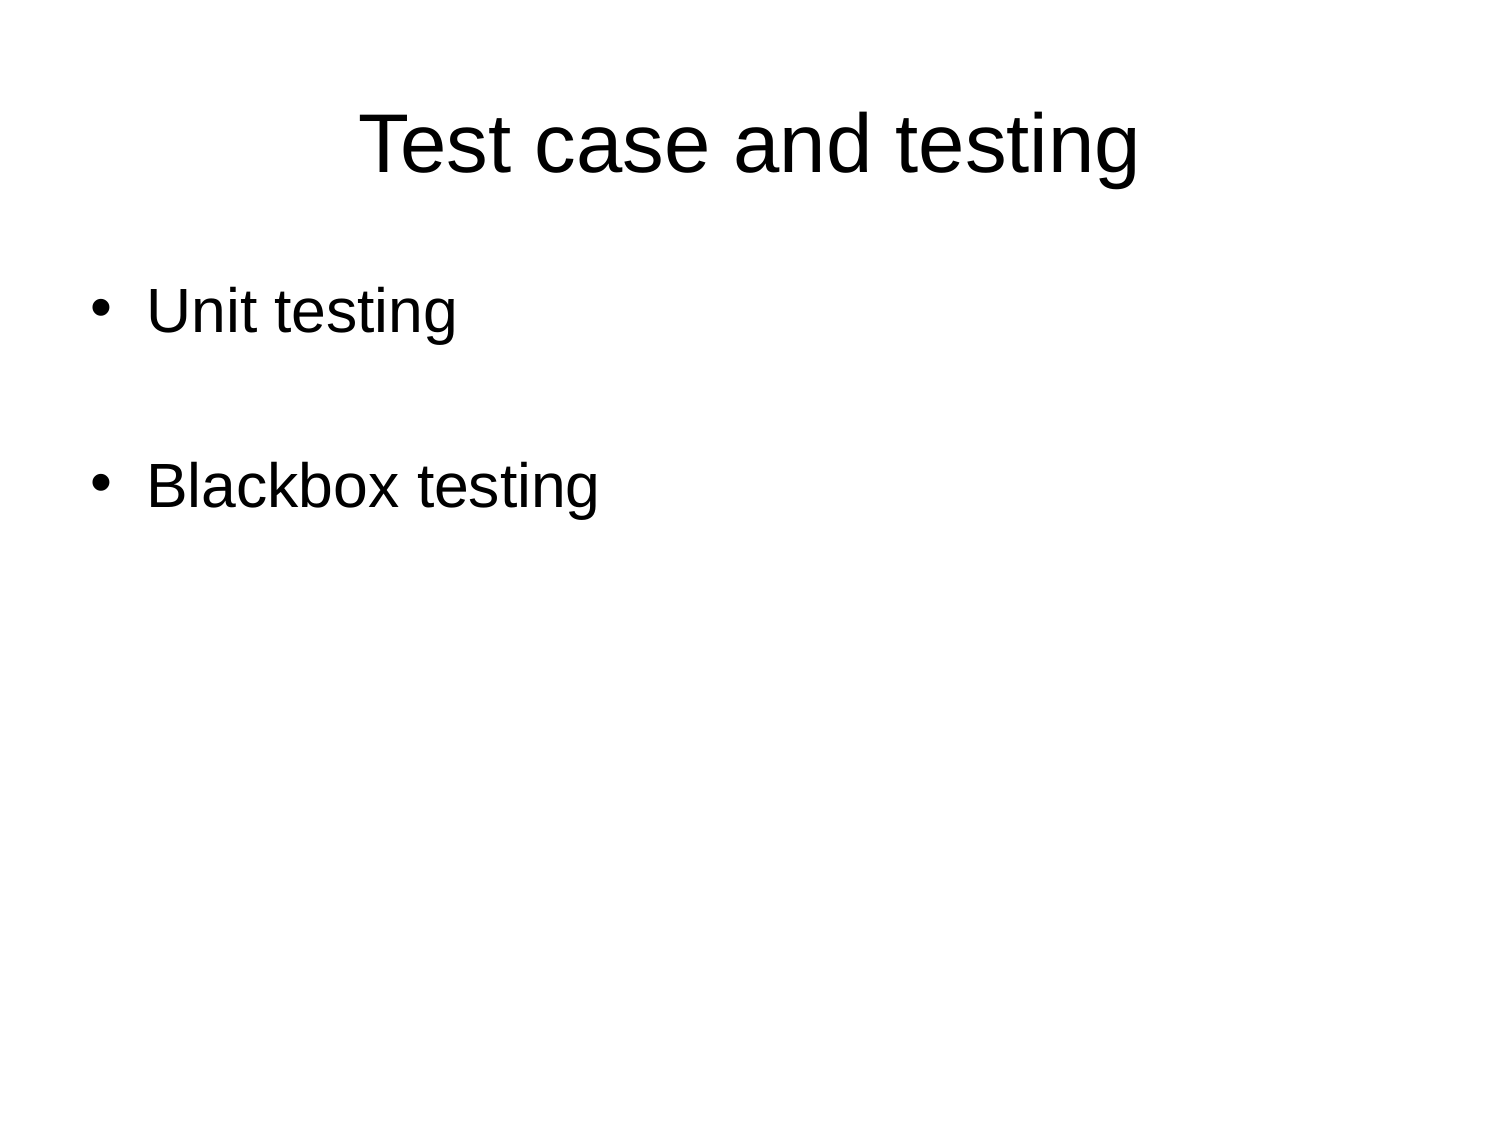

# Test case and testing
Unit testing

Blackbox testing